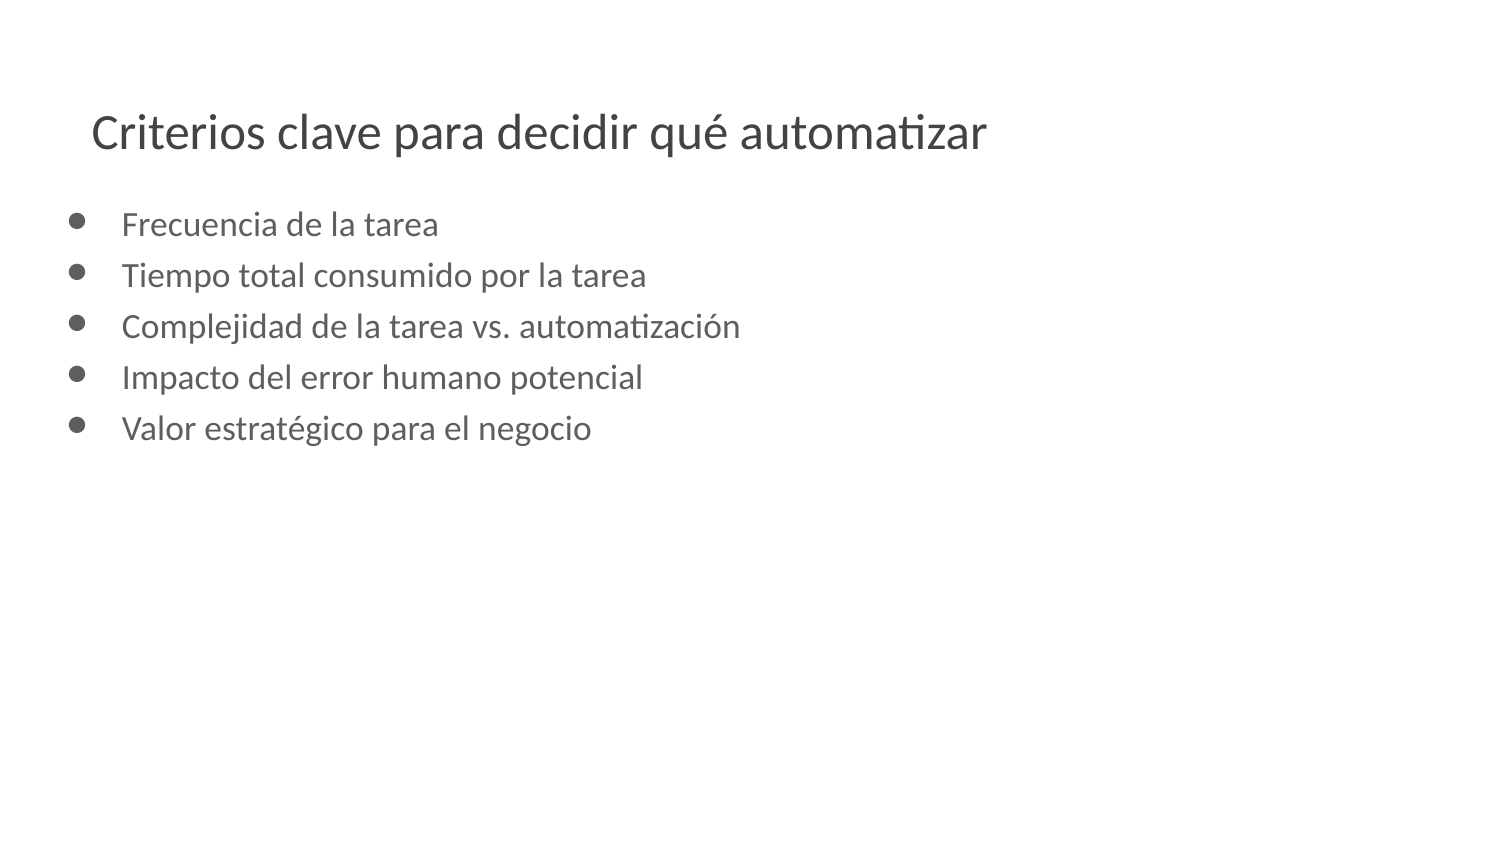

Criterios clave para decidir qué automatizar
Frecuencia de la tarea
Tiempo total consumido por la tarea
Complejidad de la tarea vs. automatización
Impacto del error humano potencial
Valor estratégico para el negocio